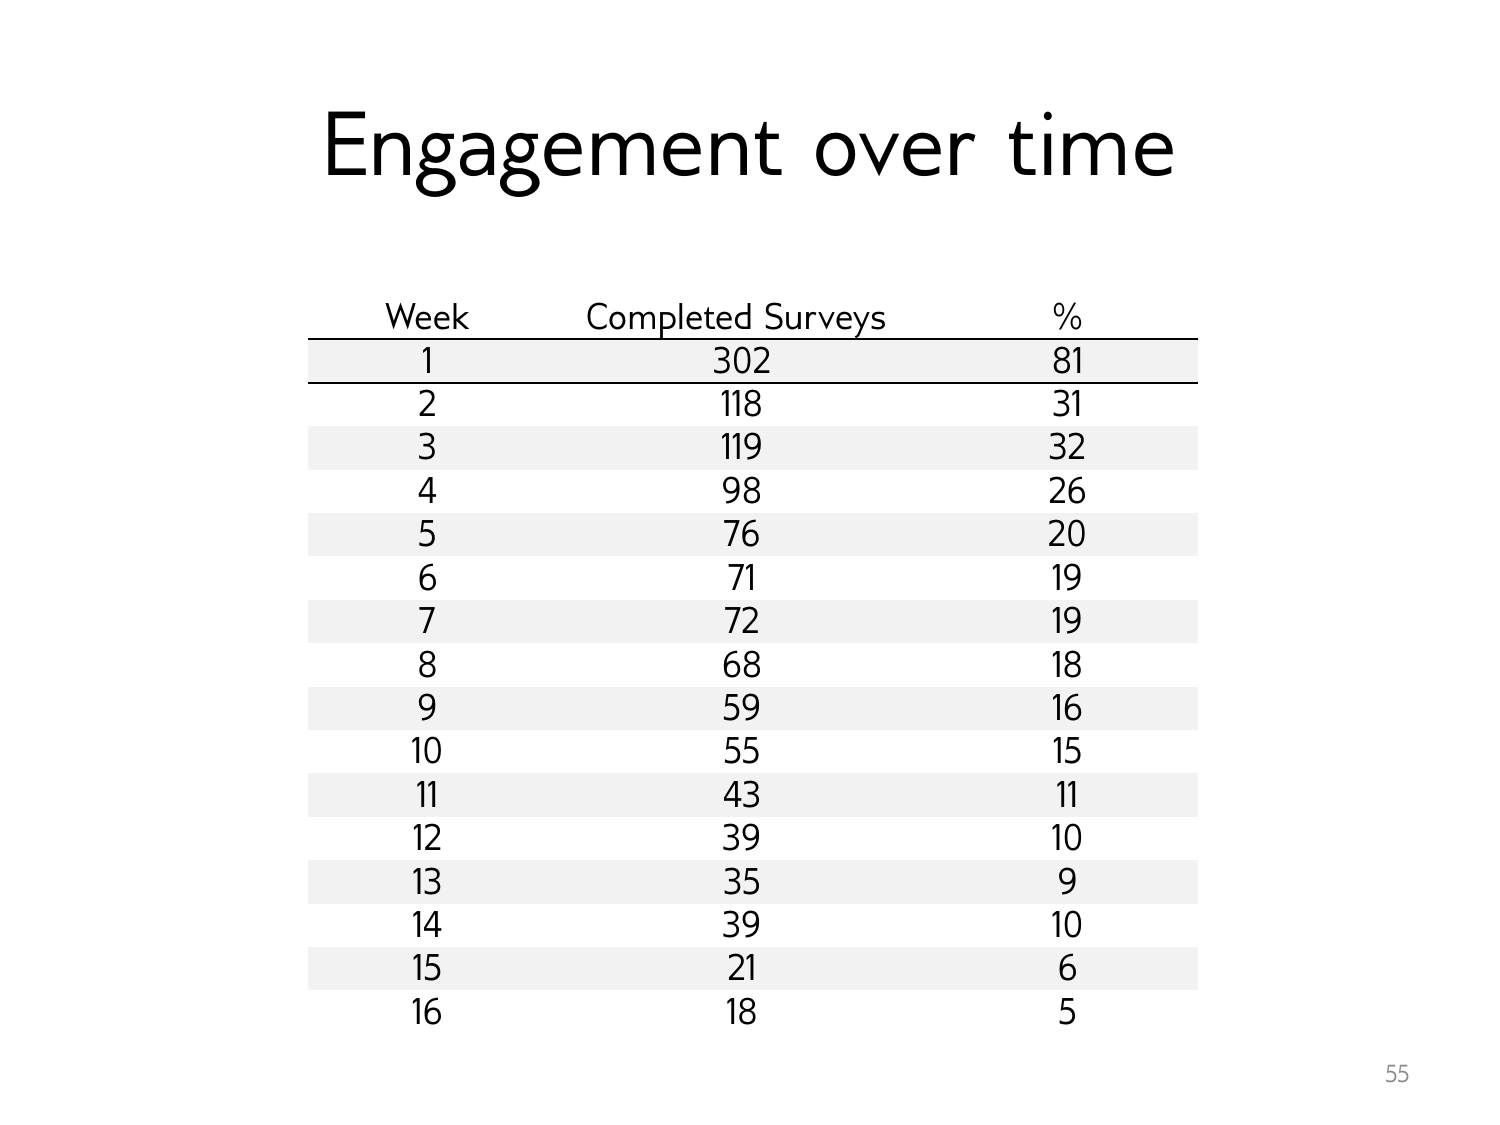

# Engagement over time
| Week | Completed Surveys | % |
| --- | --- | --- |
| 1 | 302 | 81 |
| 2 | 118 | 31 |
| 3 | 119 | 32 |
| 4 | 98 | 26 |
| 5 | 76 | 20 |
| 6 | 71 | 19 |
| 7 | 72 | 19 |
| 8 | 68 | 18 |
| 9 | 59 | 16 |
| 10 | 55 | 15 |
| 11 | 43 | 11 |
| 12 | 39 | 10 |
| 13 | 35 | 9 |
| 14 | 39 | 10 |
| 15 | 21 | 6 |
| 16 | 18 | 5 |
55